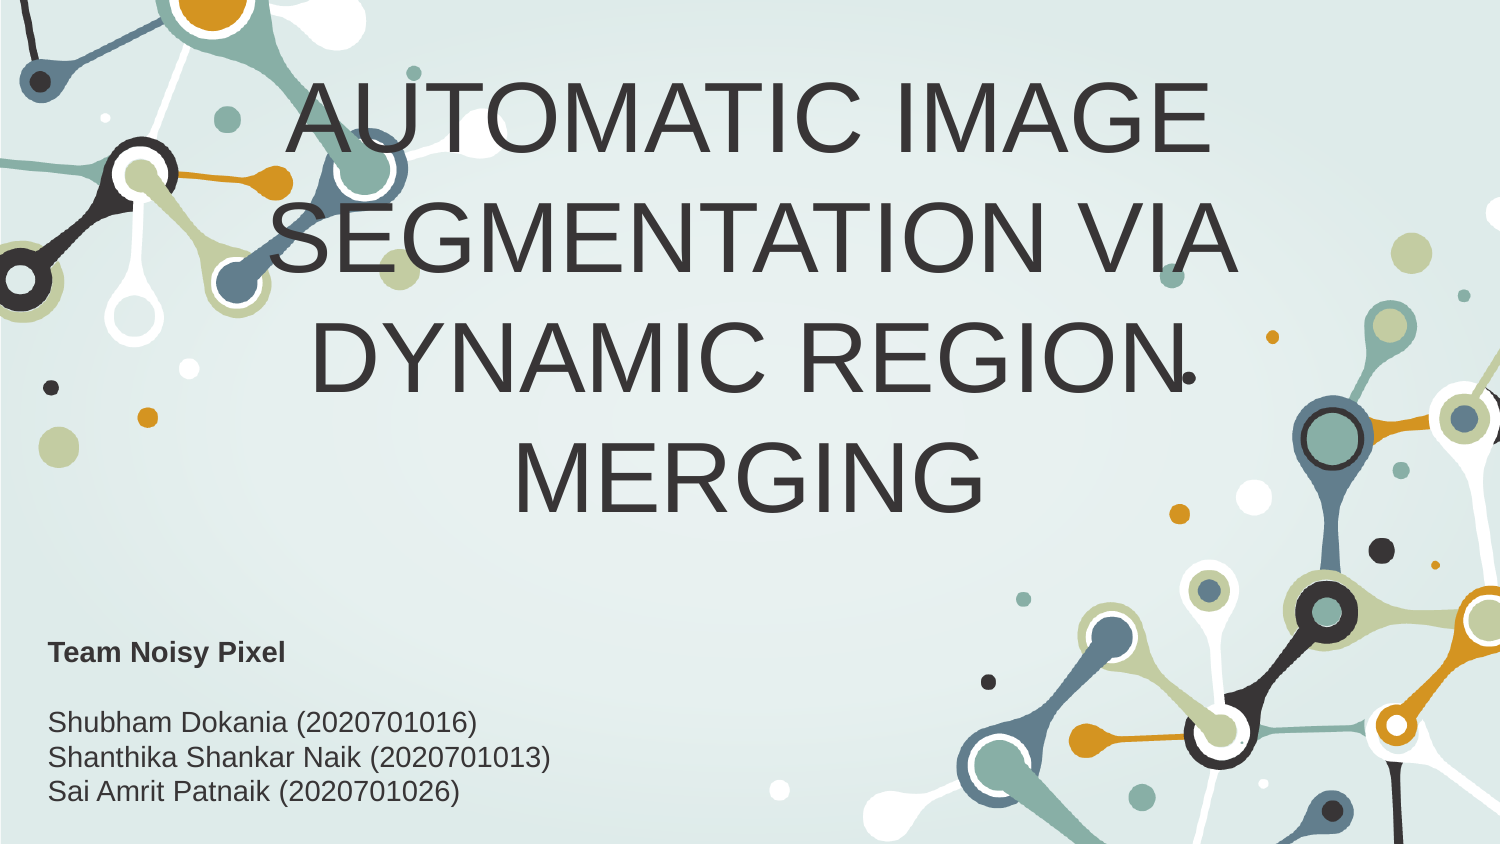

# AUTOMATIC IMAGE SEGMENTATION VIA DYNAMIC REGION MERGING
Team Noisy Pixel

Shubham Dokania (2020701016)
Shanthika Shankar Naik (2020701013)
Sai Amrit Patnaik (2020701026)